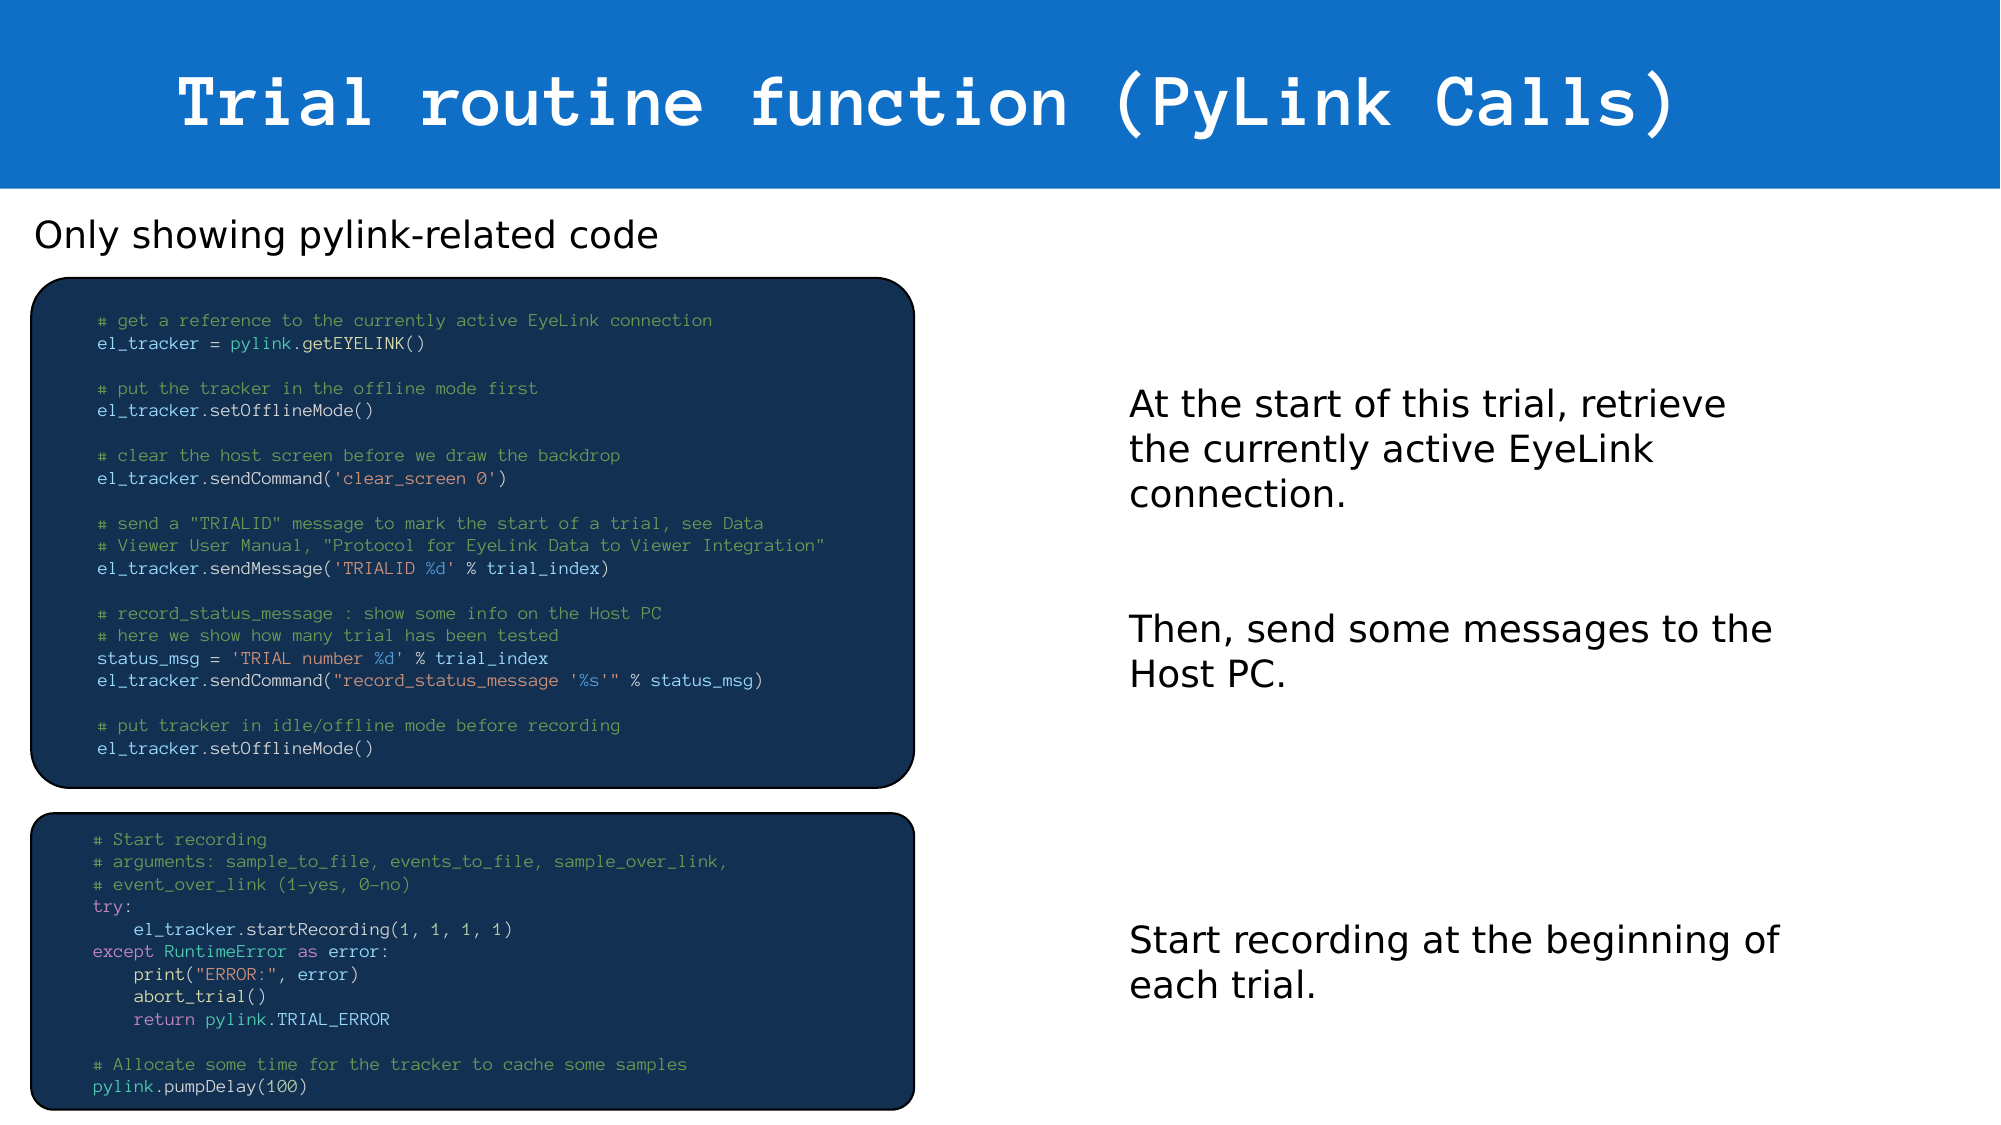

# Trial routine function (PyLink Calls)
Only showing pylink-related code
    # get a reference to the currently active EyeLink connection
    el_tracker = pylink.getEYELINK()
    # put the tracker in the offline mode first
    el_tracker.setOfflineMode()
    # clear the host screen before we draw the backdrop
    el_tracker.sendCommand('clear_screen 0')
    # send a "TRIALID" message to mark the start of a trial, see Data
    # Viewer User Manual, "Protocol for EyeLink Data to Viewer Integration"
    el_tracker.sendMessage('TRIALID %d' % trial_index)
    # record_status_message : show some info on the Host PC
    # here we show how many trial has been tested
    status_msg = 'TRIAL number %d' % trial_index
    el_tracker.sendCommand("record_status_message '%s'" % status_msg)
    # put tracker in idle/offline mode before recording
    el_tracker.setOfflineMode()
At the start of this trial, retrieve the currently active EyeLink connection.

Then, send some messages to the Host PC.
    # Start recording
    # arguments: sample_to_file, events_to_file, sample_over_link,
    # event_over_link (1-yes, 0-no)
    try:
        el_tracker.startRecording(1, 1, 1, 1)
    except RuntimeError as error:
        print("ERROR:", error)
        abort_trial()
        return pylink.TRIAL_ERROR
    # Allocate some time for the tracker to cache some samples
    pylink.pumpDelay(100)
Start recording at the beginning of each trial.